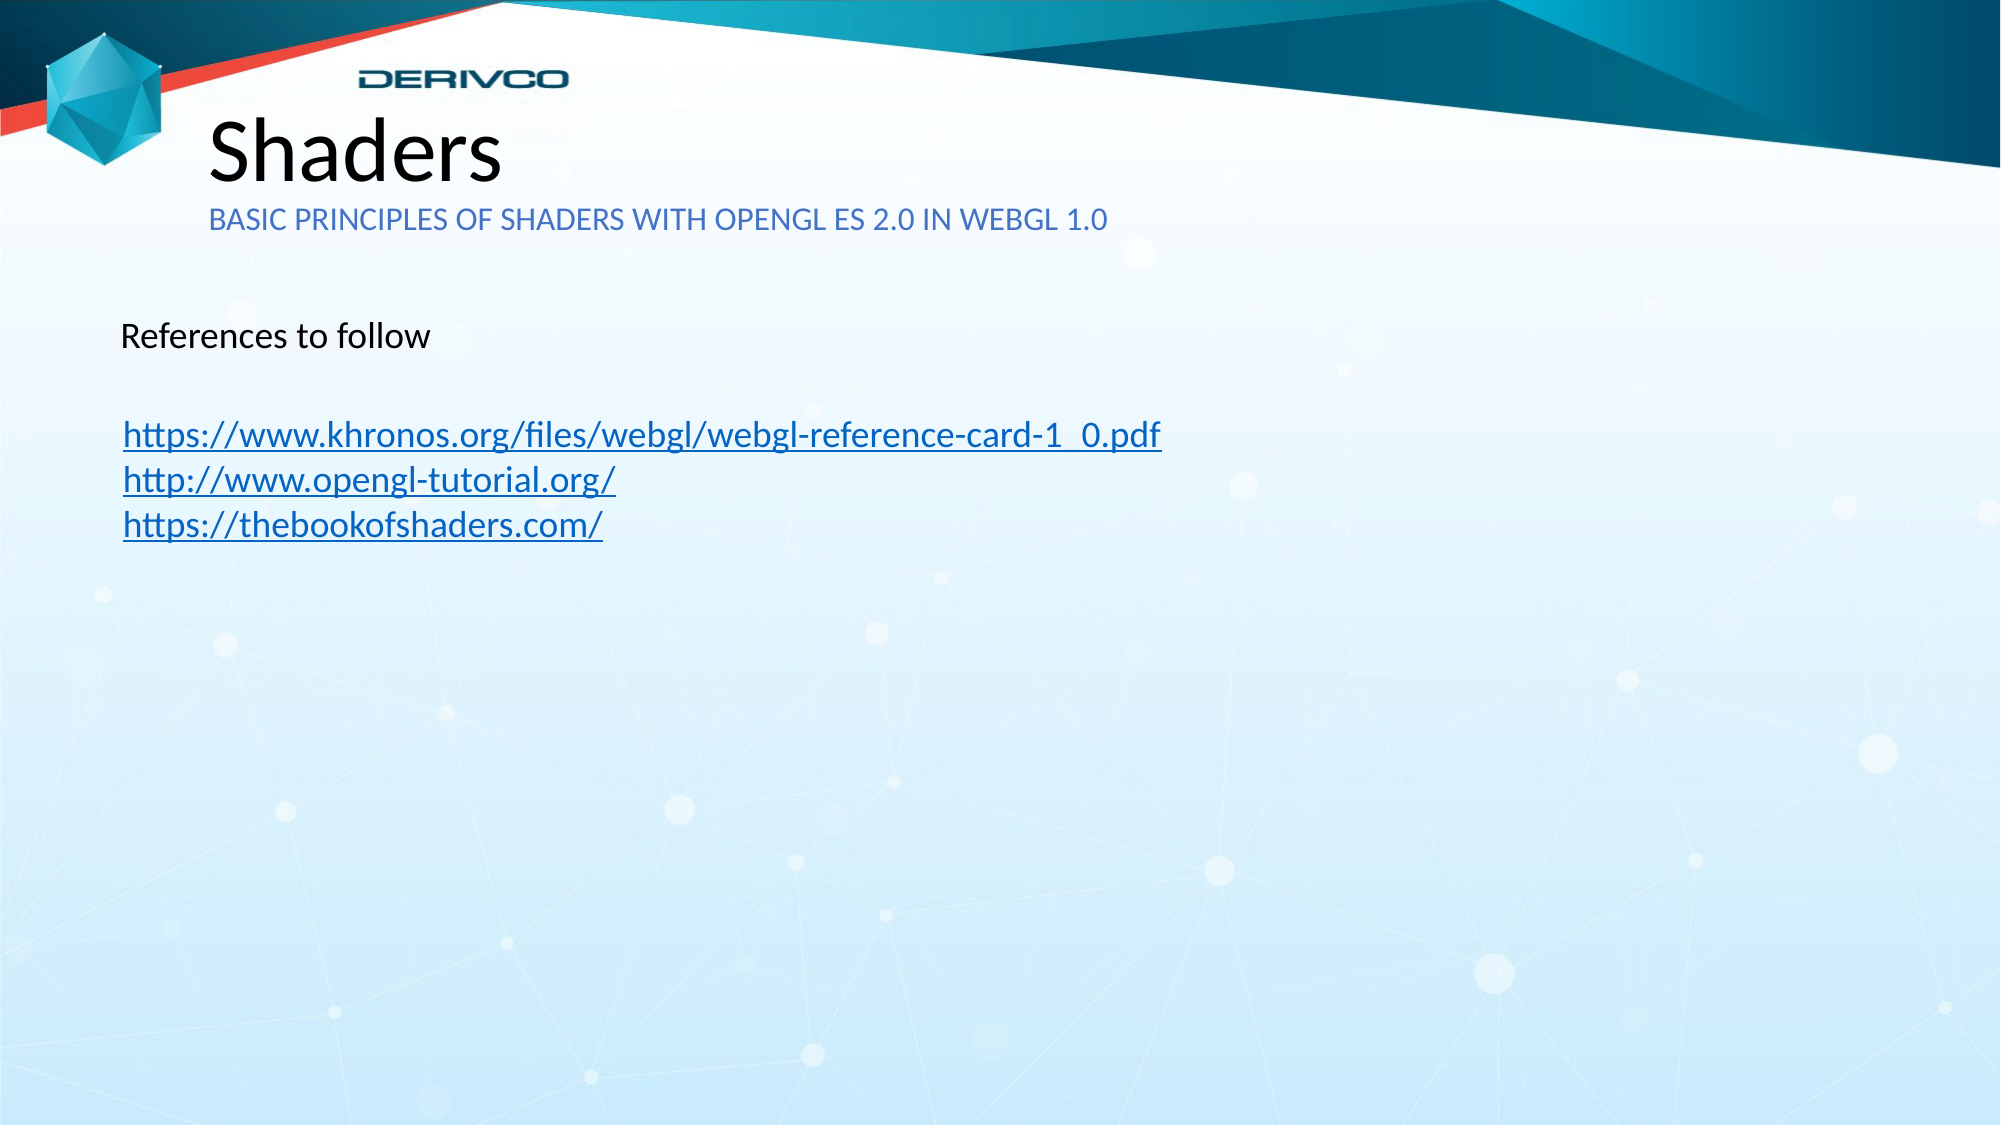

# Shaders BASIC PRINCIPLES OF SHADERS WITH OPENGL ES 2.0 IN WEBGL 1.0
References to follow
https://www.khronos.org/files/webgl/webgl-reference-card-1_0.pdf
http://www.opengl-tutorial.org/
https://thebookofshaders.com/